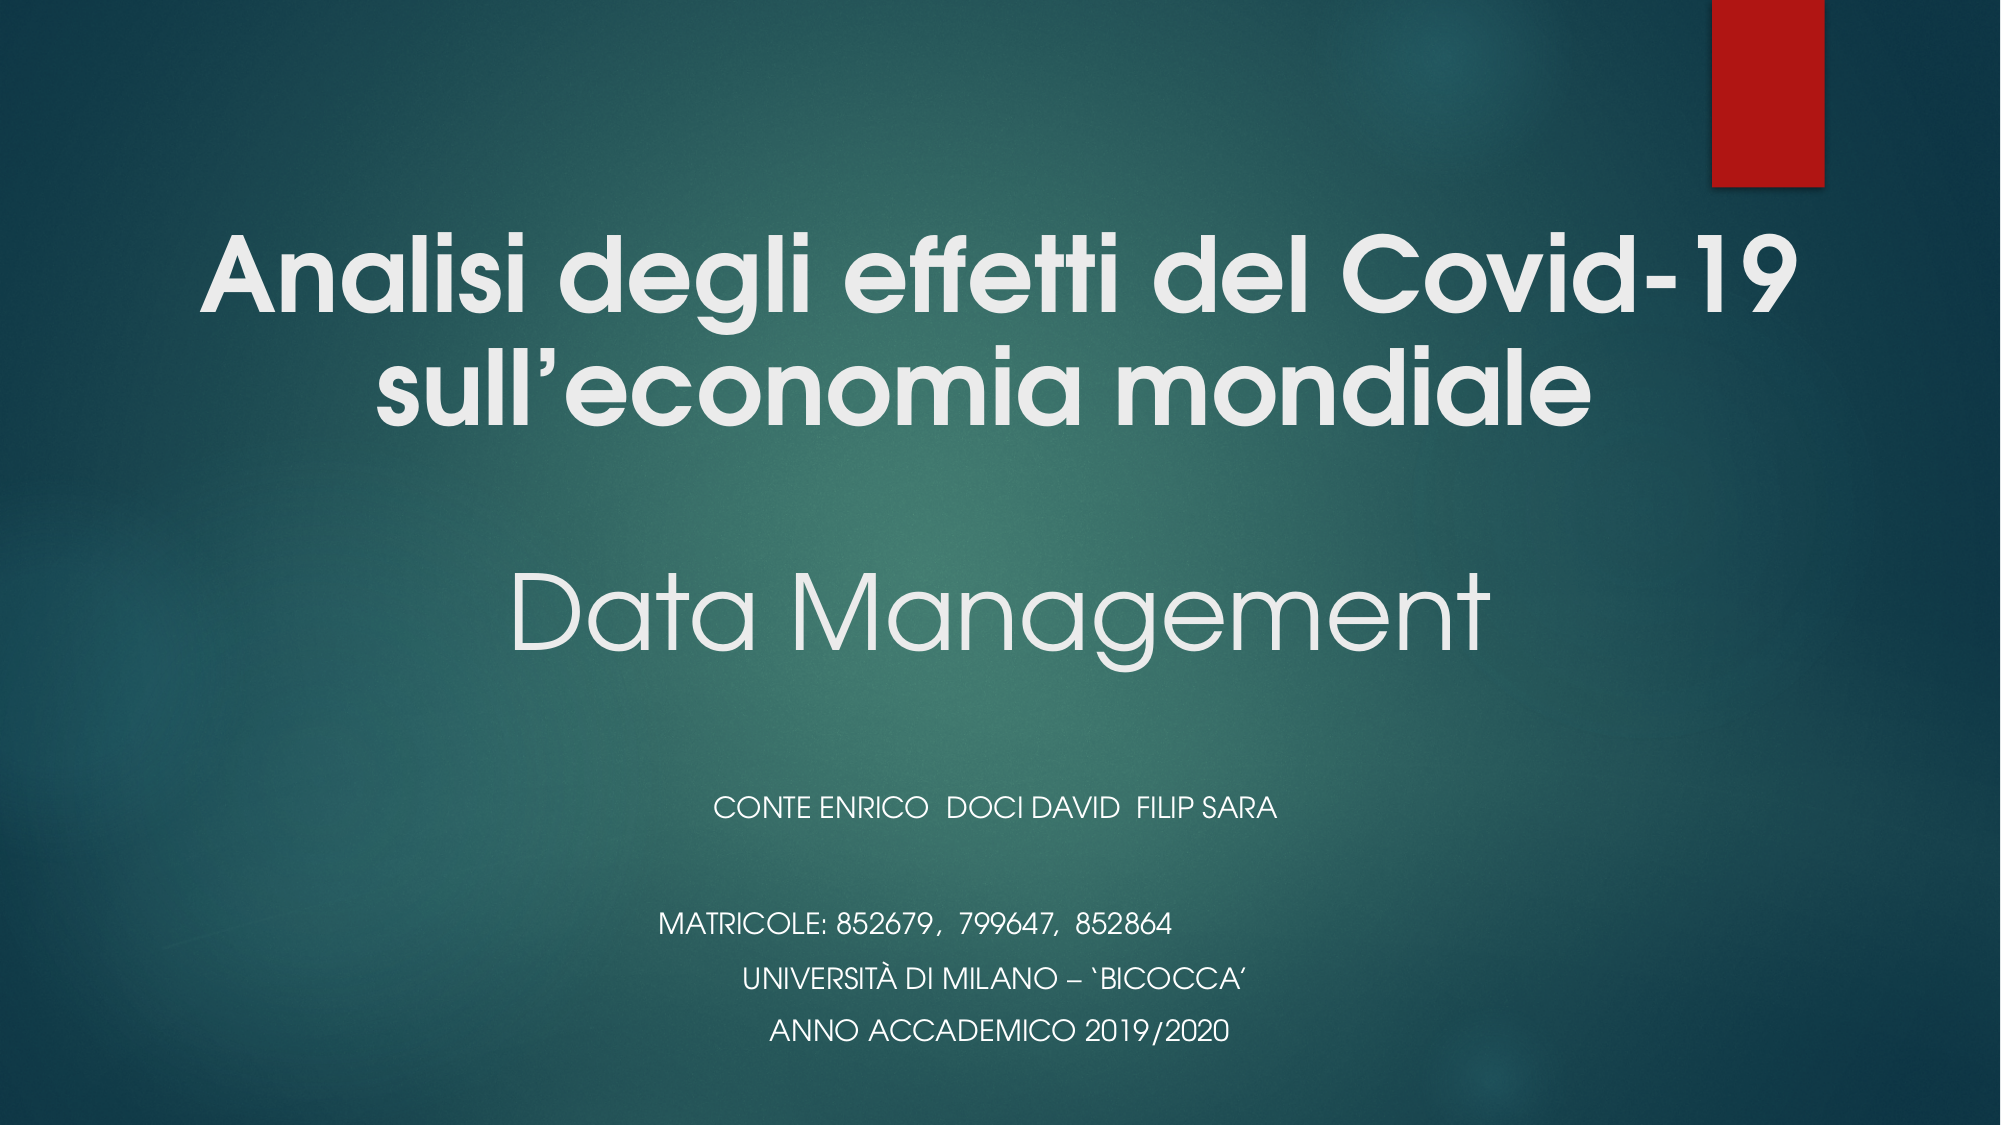

# Analisi degli effetti del Covid-19 sull’economia mondiale Data Management

Conte Enrico  Doci David  Filip Sara

                Matricole: 852679,  799647,  852864
Università di Milano – ‘Bicocca’
Anno accademico 2019/2020